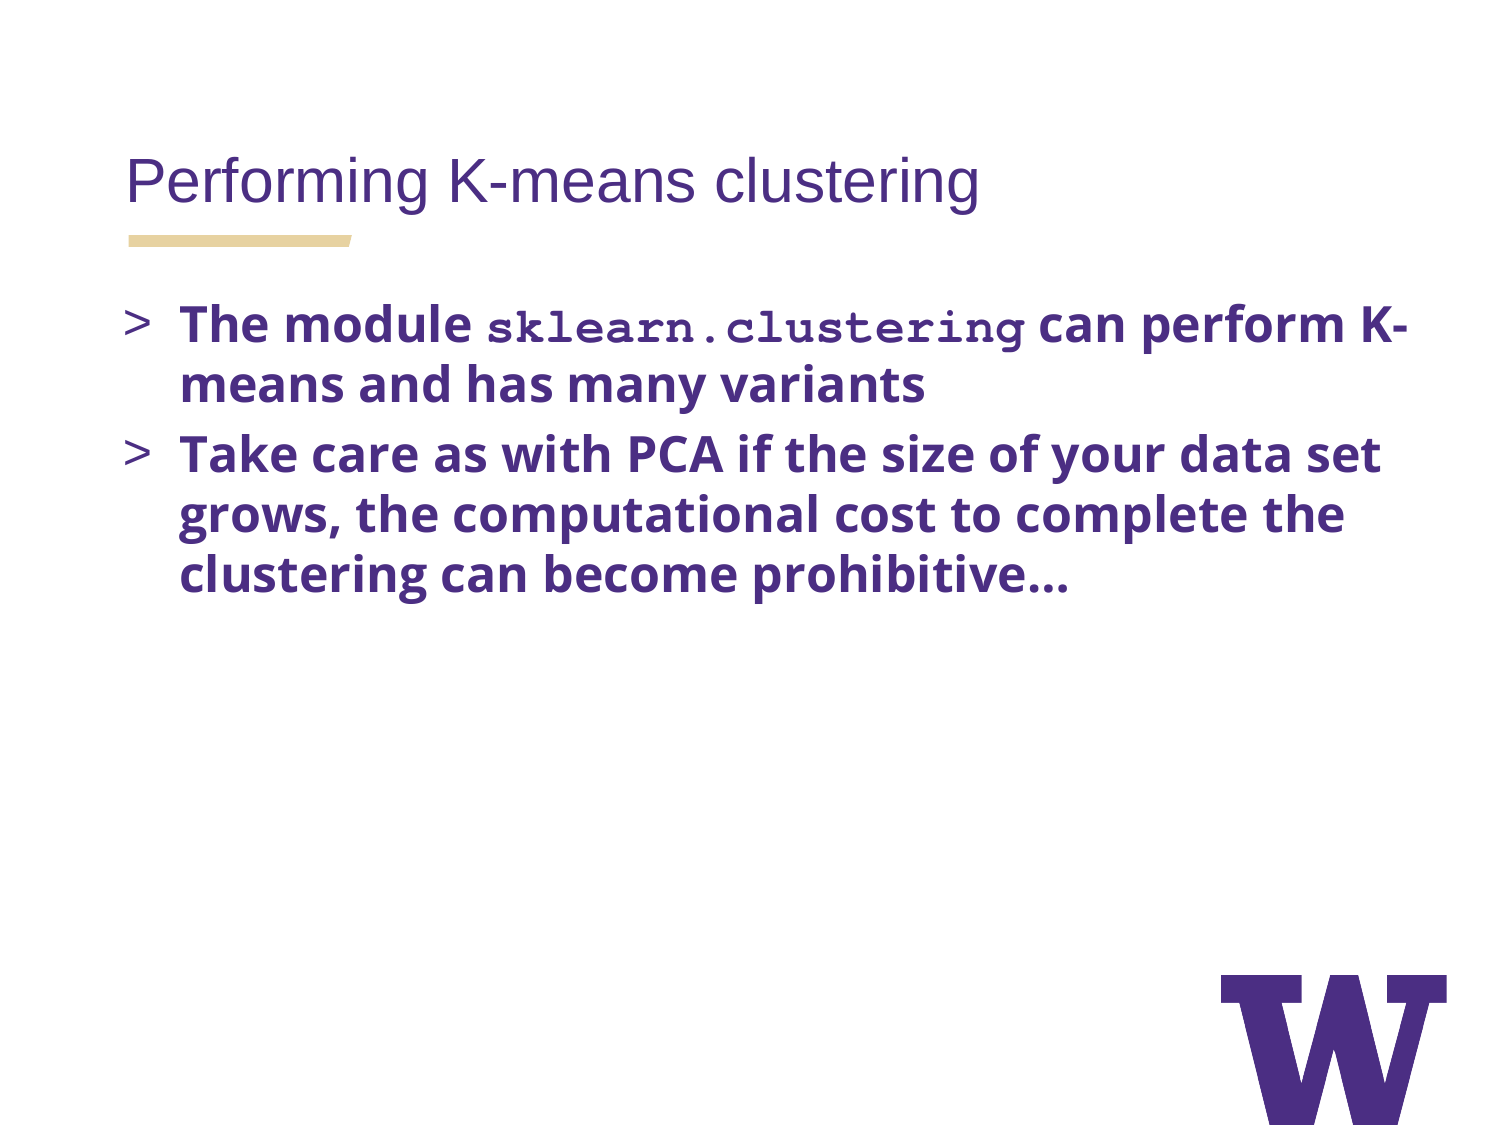

Performing K-means clustering
The module sklearn.clustering can perform K-means and has many variants
Take care as with PCA if the size of your data set grows, the computational cost to complete the clustering can become prohibitive…